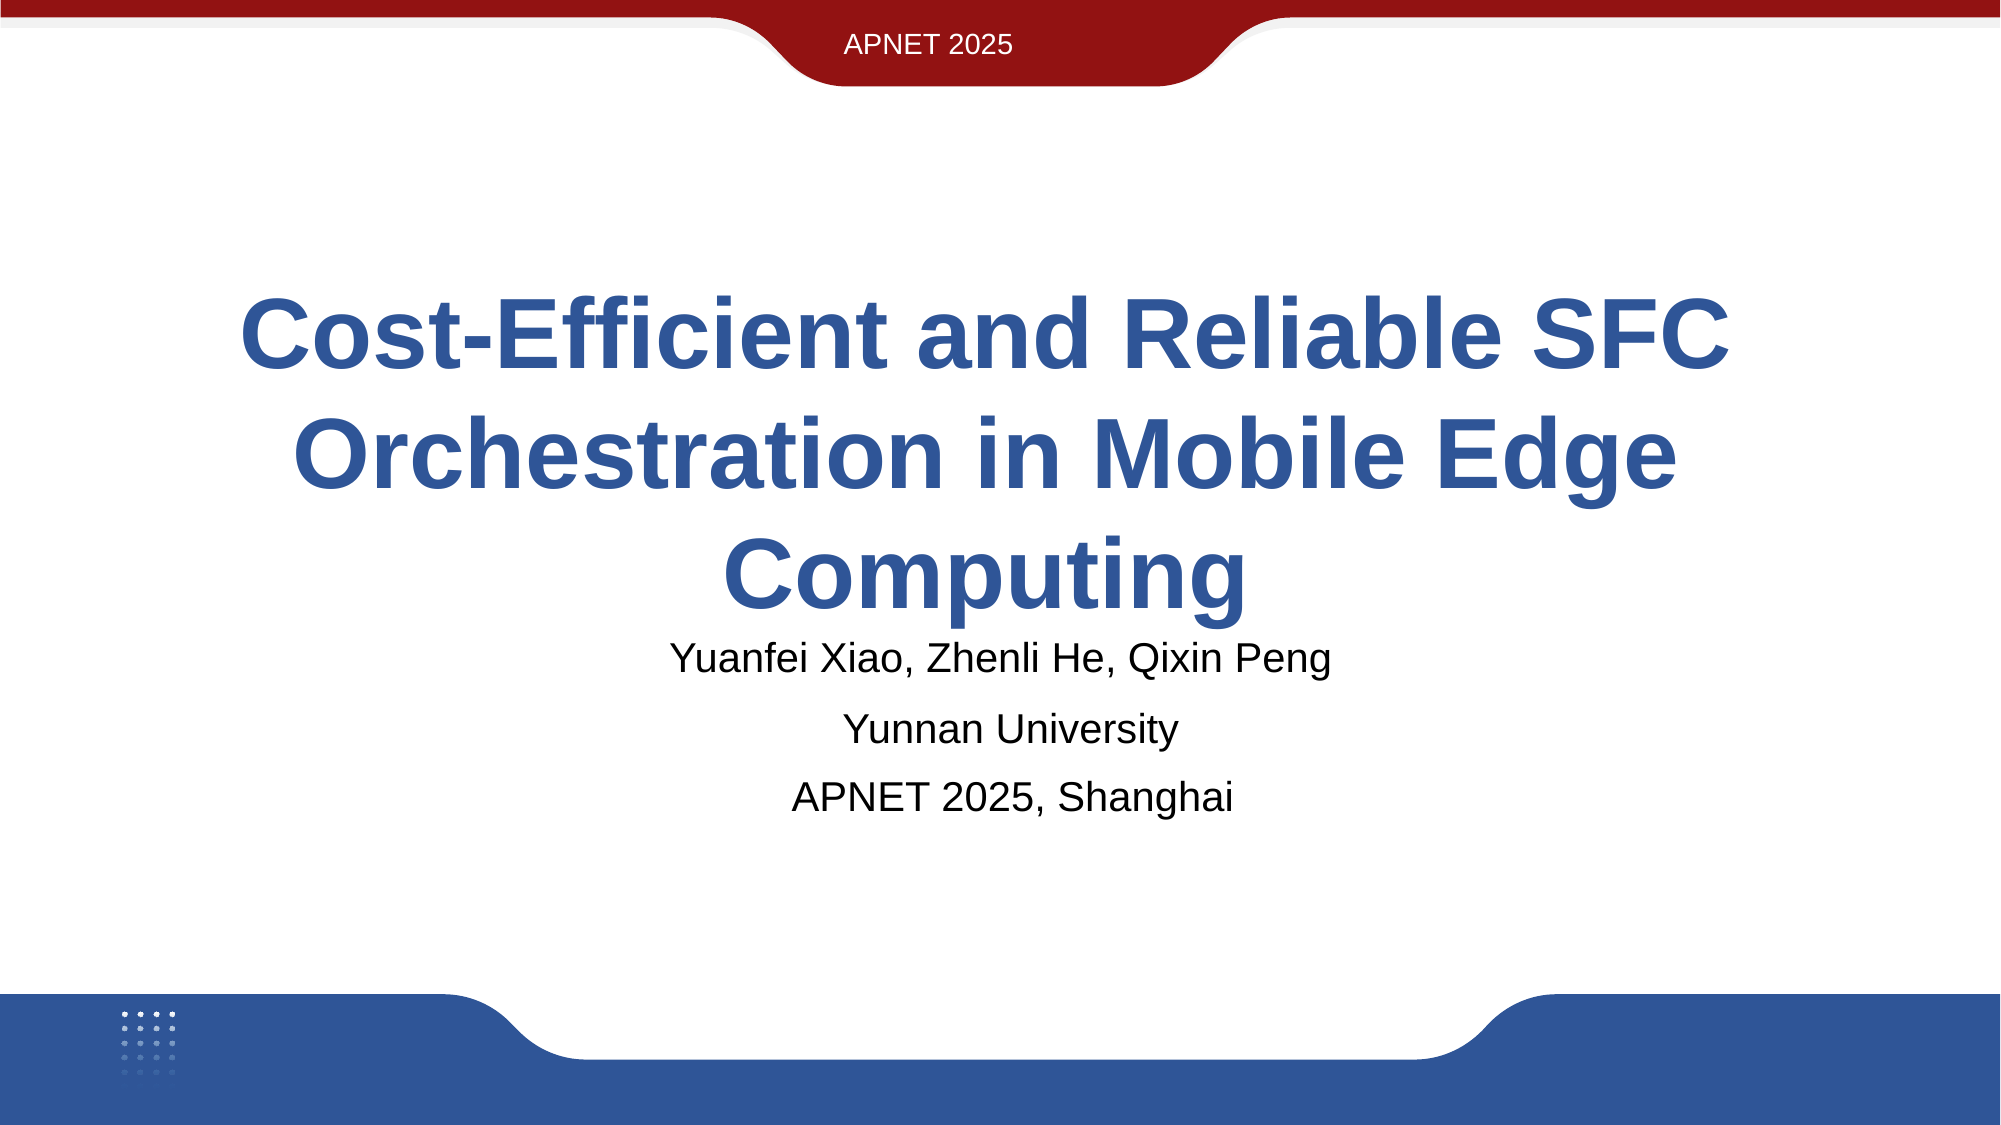

APNET 2025
Cost-Efficient and Reliable SFC Orchestration in Mobile Edge Computing
Yuanfei Xiao, Zhenli He, Qixin Peng
Yunnan University
APNET 2025, Shanghai